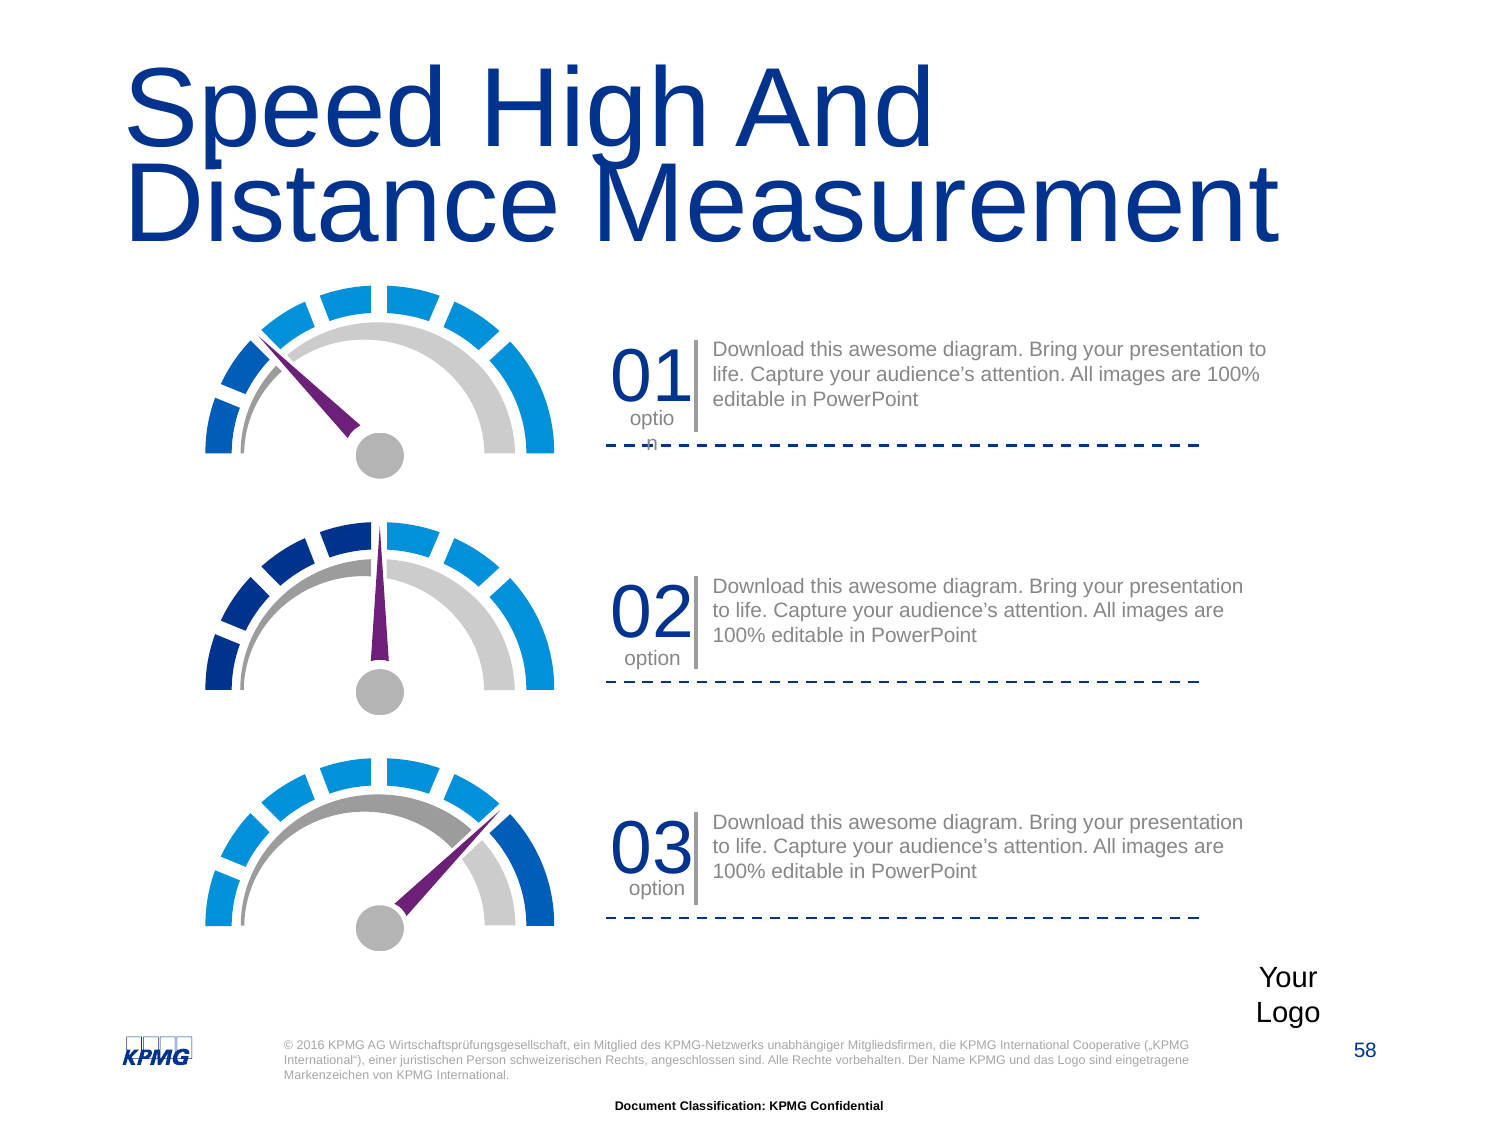

# Speed High And Distance Measurement

01
Download this awesome diagram. Bring your presentation to life. Capture your audience’s attention. All images are 100% editable in PowerPoint
option

02
Download this awesome diagram. Bring your presentation to life. Capture your audience’s attention. All images are 100% editable in PowerPoint
option

03
Download this awesome diagram. Bring your presentation to life. Capture your audience’s attention. All images are 100% editable in PowerPoint
option
Your Logo